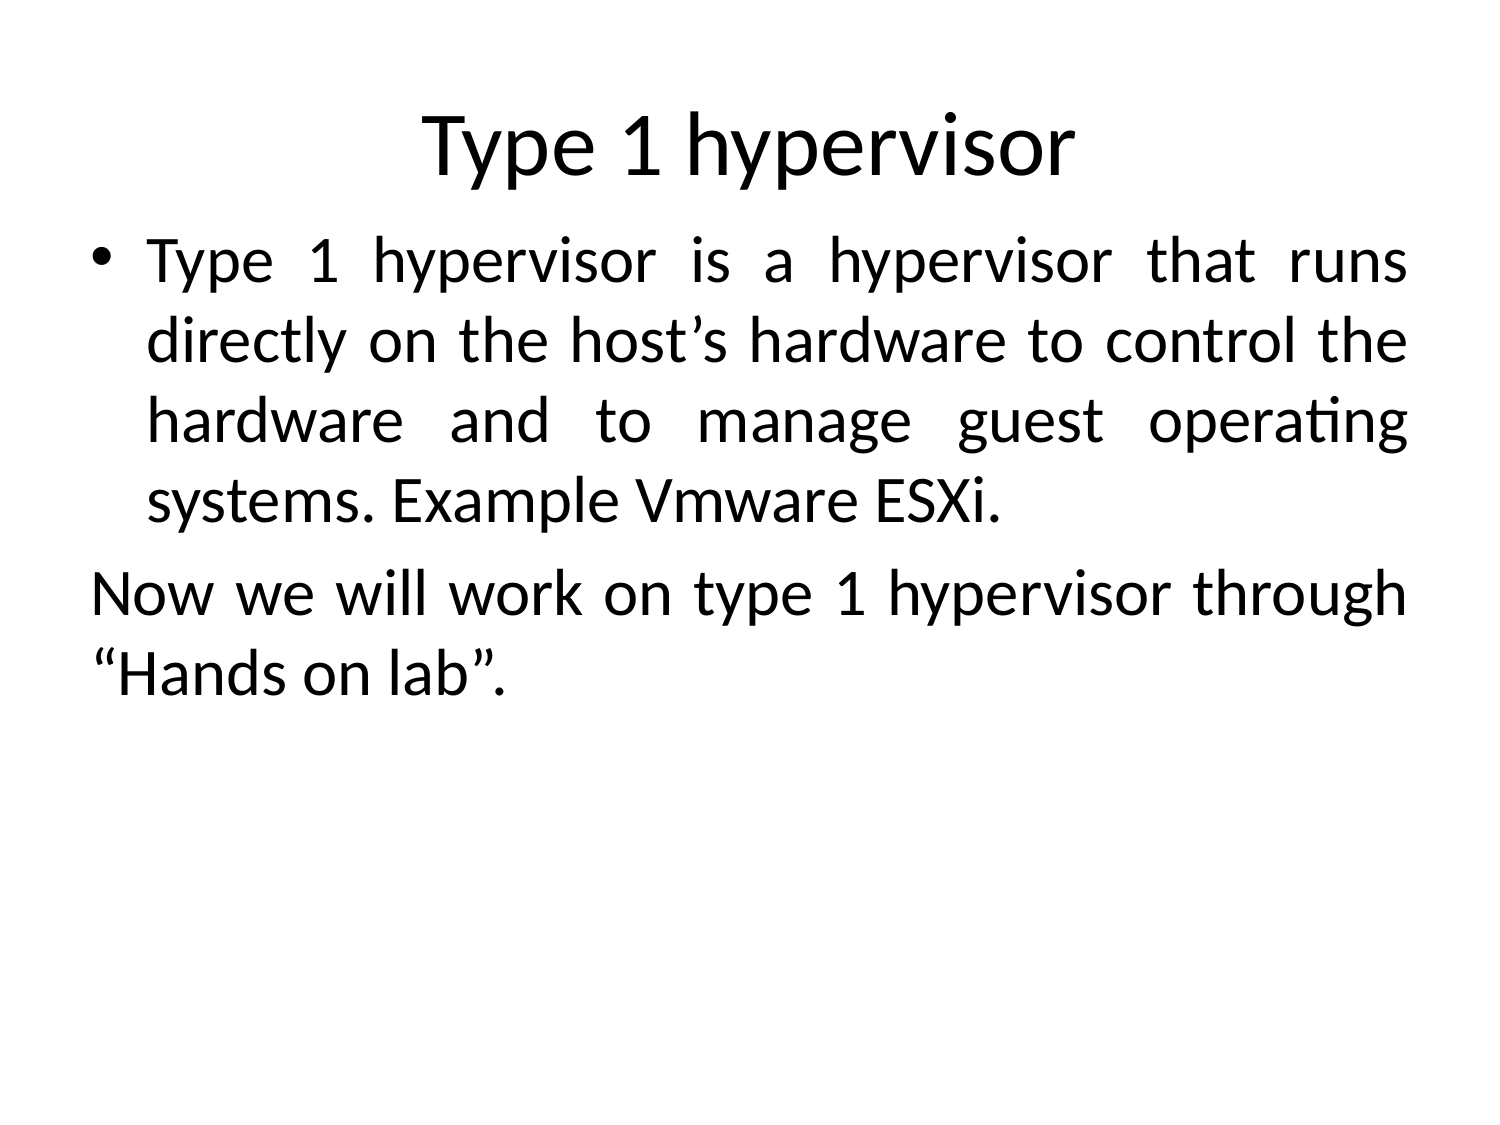

# Type 1 hypervisor
Type 1 hypervisor is a hypervisor that runs directly on the host’s hardware to control the hardware and to manage guest operating systems. Example Vmware ESXi.
Now we will work on type 1 hypervisor through “Hands on lab”.